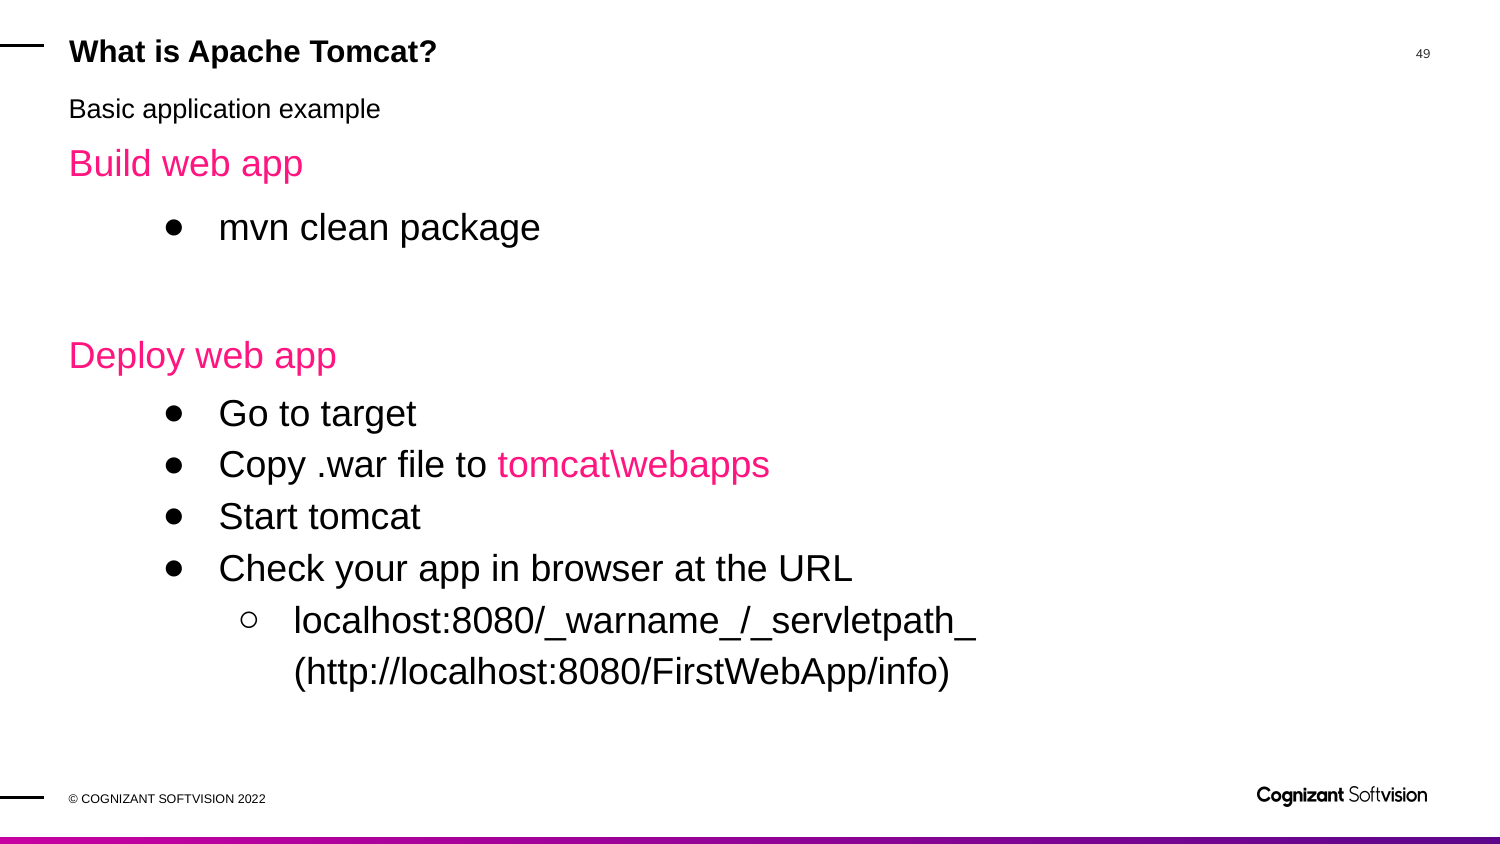

# What is Apache Tomcat?
Basic application example
Build web app
mvn clean package

Deploy web app
Go to target
Copy .war file to tomcat\webapps
Start tomcat
Check your app in browser at the URL
localhost:8080/_warname_/_servletpath_
(http://localhost:8080/FirstWebApp/info)